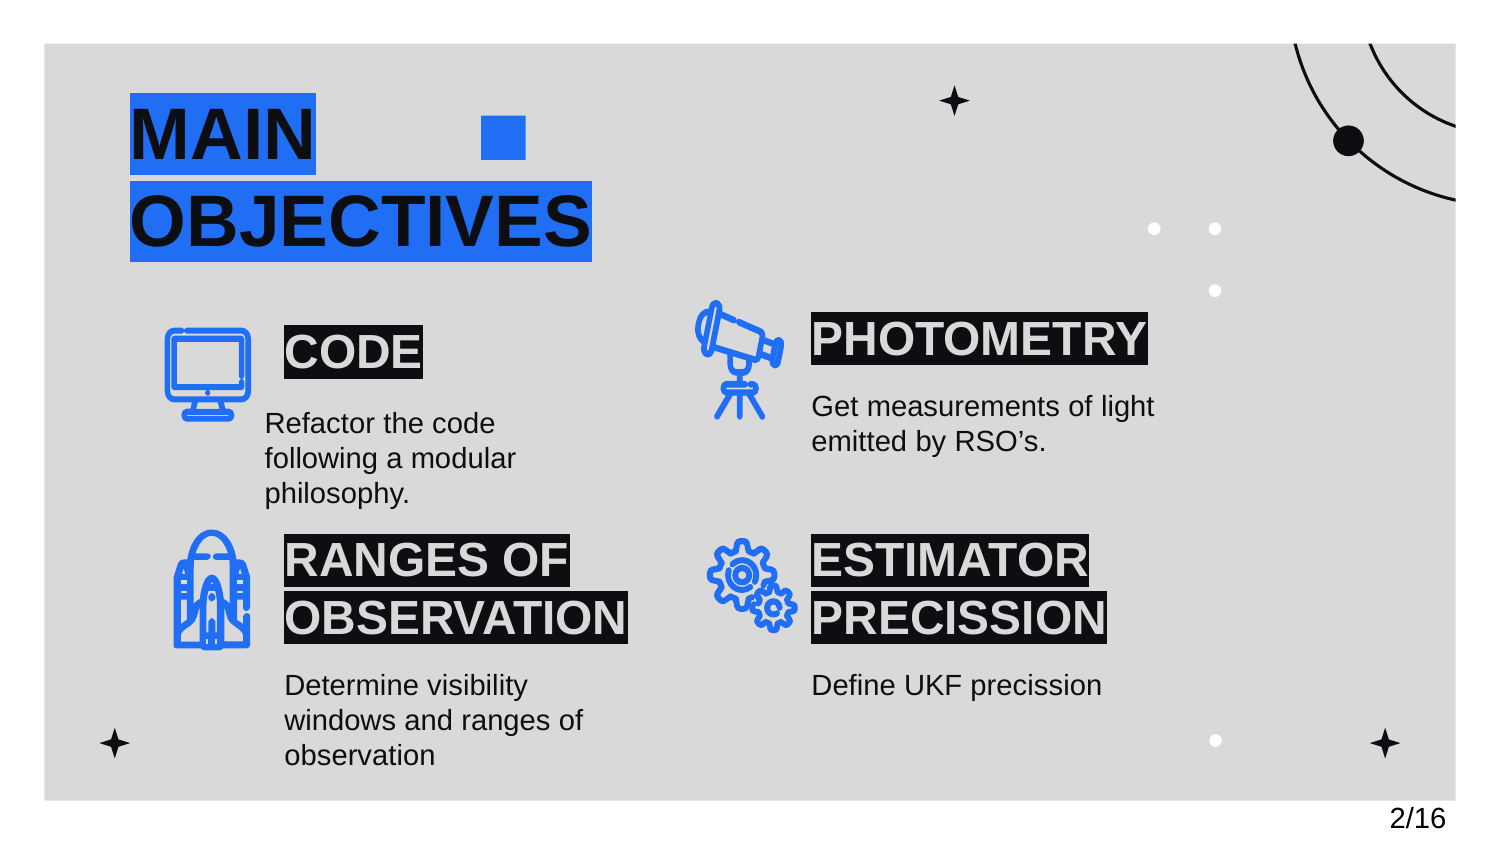

MAIN OBJECTIVES

PHOTOMETRY

# CODE

Get measurements of light emitted by RSO’s.
Refactor the code following a modular philosophy.

RANGES OF OBSERVATION
ESTIMATOR PRECISSION
Determine visibility windows and ranges of observation
Define UKF precission
2/16